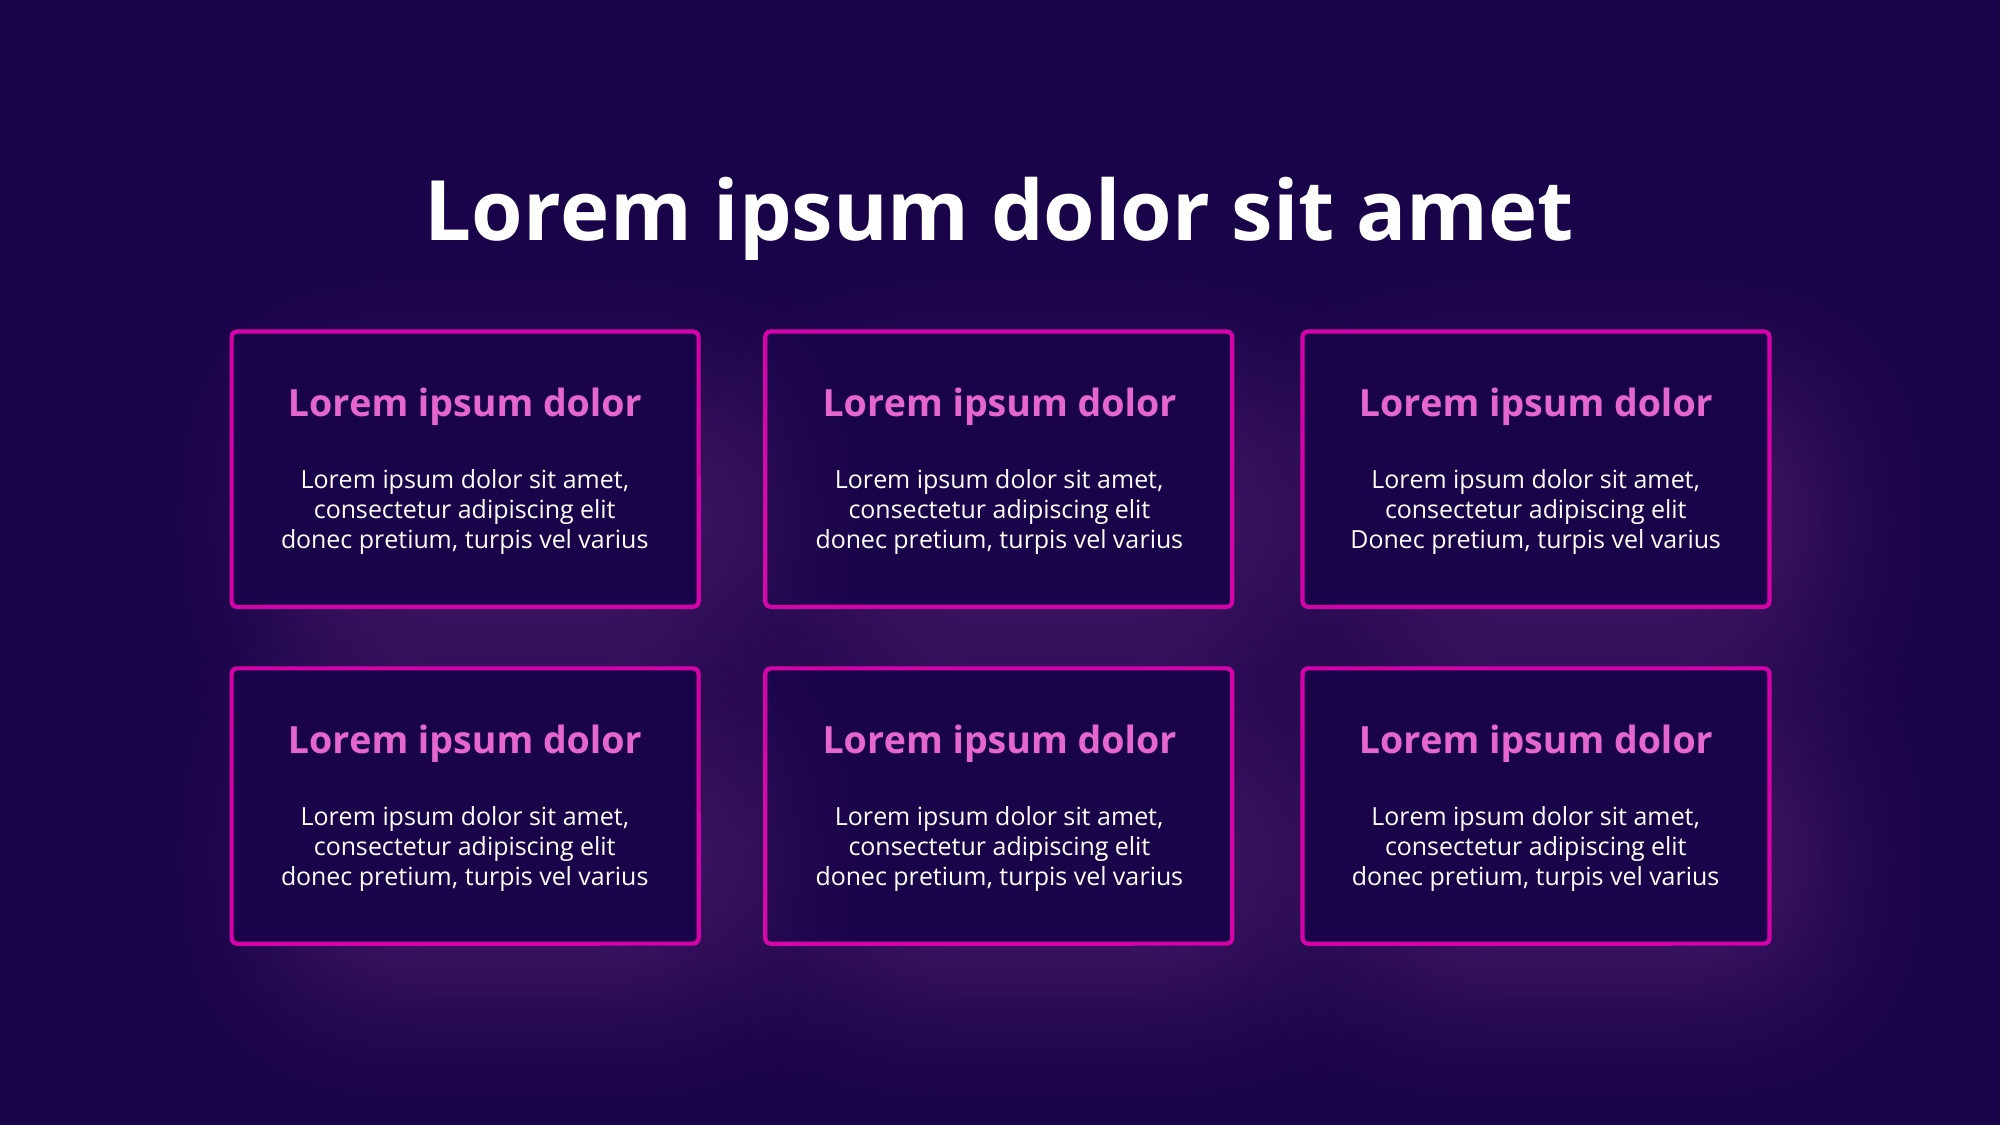

# Lorem ipsum dolor sit amet
Lorem ipsum dolor
Lorem ipsum dolor
Lorem ipsum dolor
Lorem ipsum dolor sit amet, consectetur adipiscing elit donec pretium, turpis vel varius
Lorem ipsum dolor sit amet, consectetur adipiscing elit donec pretium, turpis vel varius
Lorem ipsum dolor sit amet, consectetur adipiscing elit Donec pretium, turpis vel varius
Lorem ipsum dolor
Lorem ipsum dolor
Lorem ipsum dolor
Lorem ipsum dolor sit amet, consectetur adipiscing elit donec pretium, turpis vel varius
Lorem ipsum dolor sit amet, consectetur adipiscing elit donec pretium, turpis vel varius
Lorem ipsum dolor sit amet, consectetur adipiscing elit donec pretium, turpis vel varius